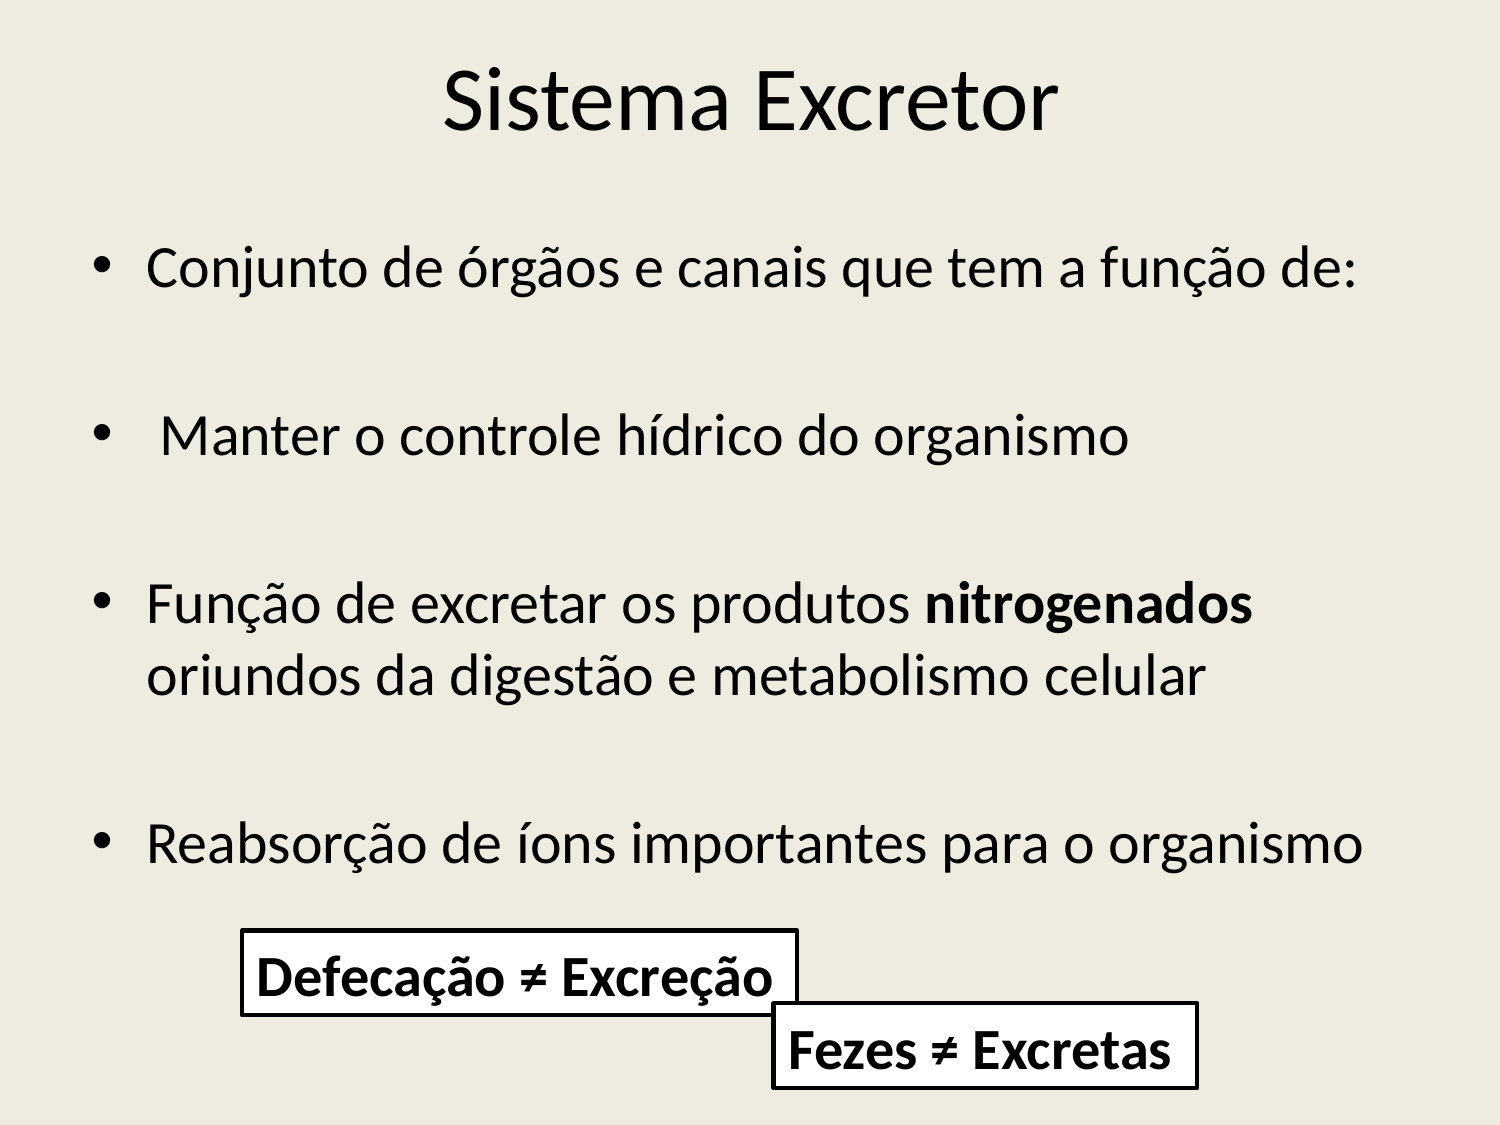

# Sistema Excretor
Conjunto de órgãos e canais que tem a função de:

 Manter o controle hídrico do organismo

Função de excretar os produtos nitrogenados oriundos da digestão e metabolismo celular

Reabsorção de íons importantes para o organismo
Defecação ≠ Excreção
Fezes ≠ Excretas